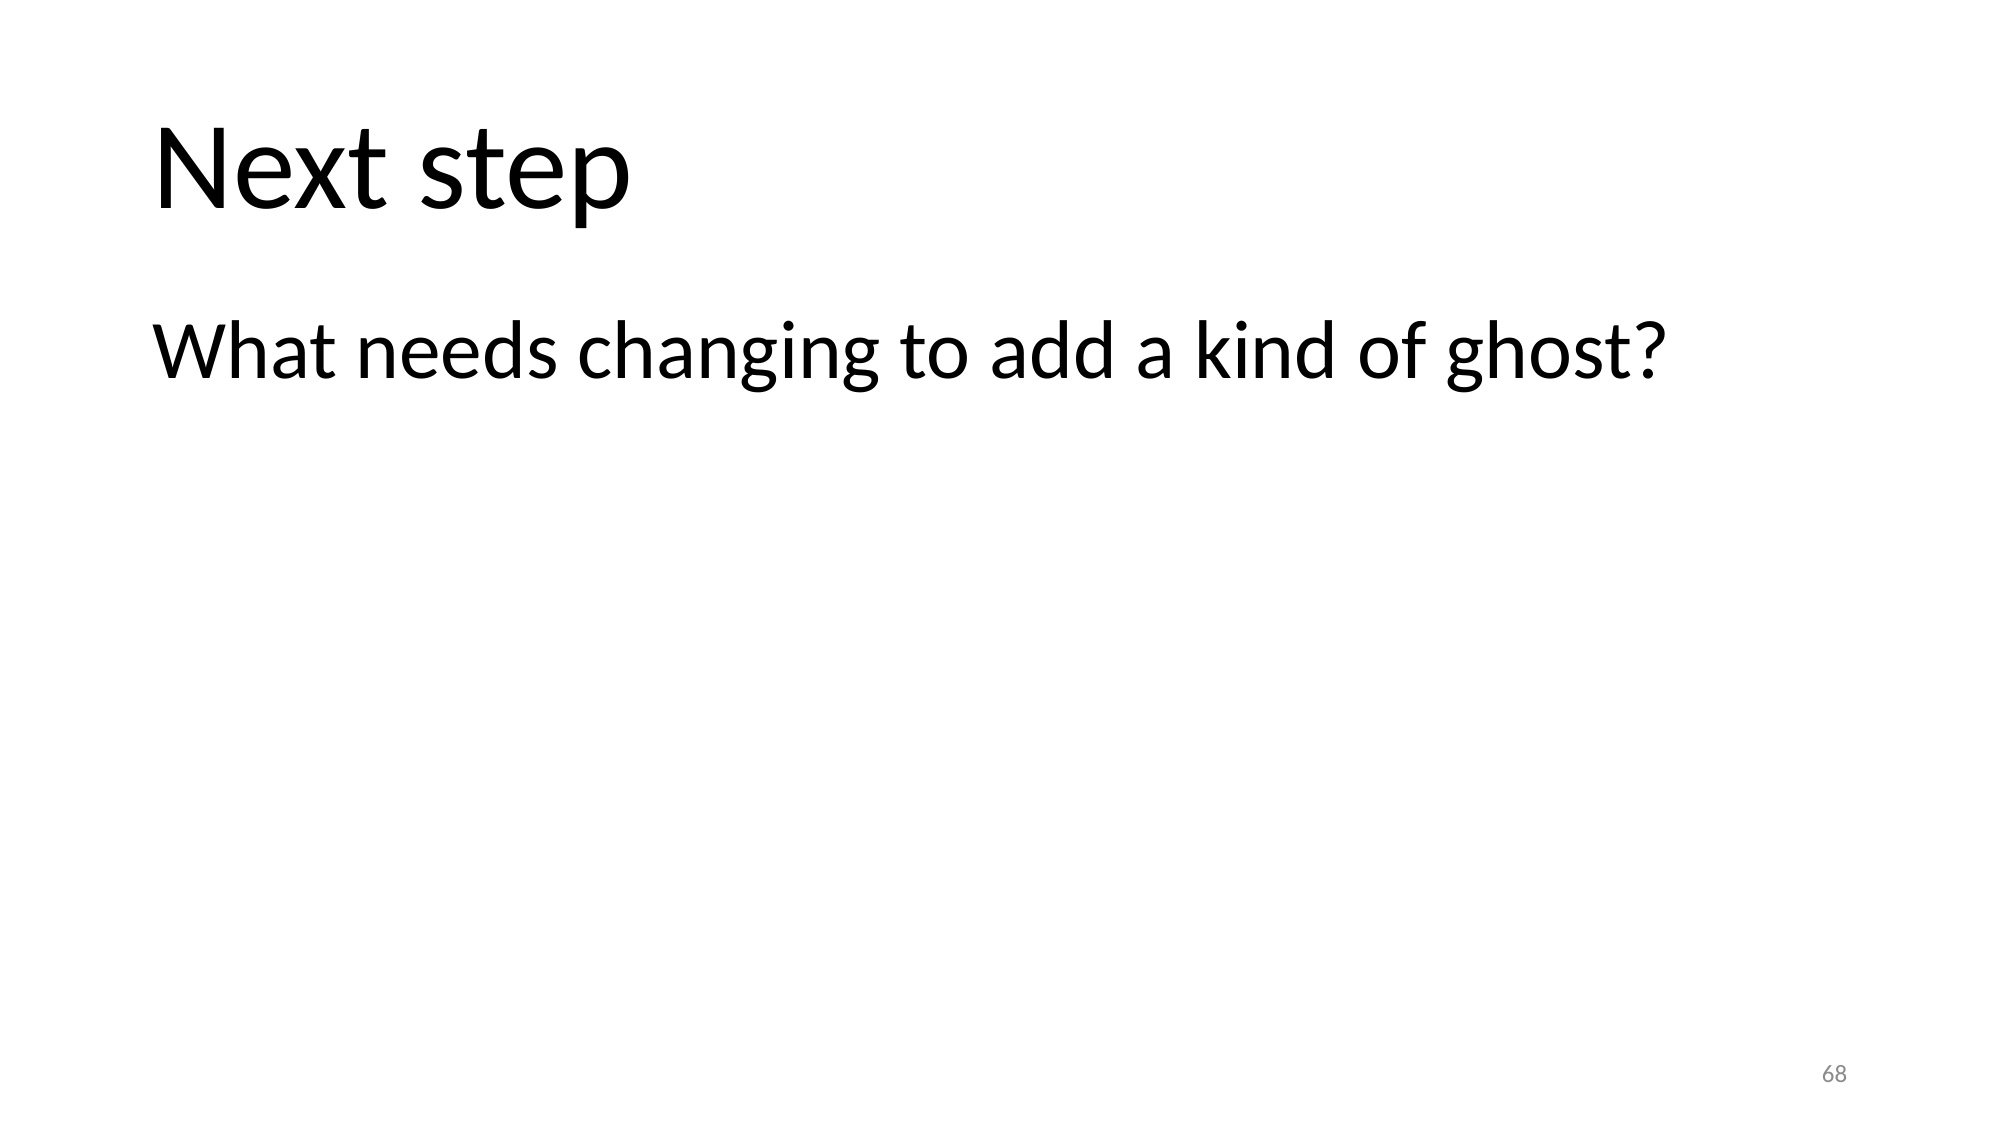

# Next step
What needs changing to add a kind of ghost?
68